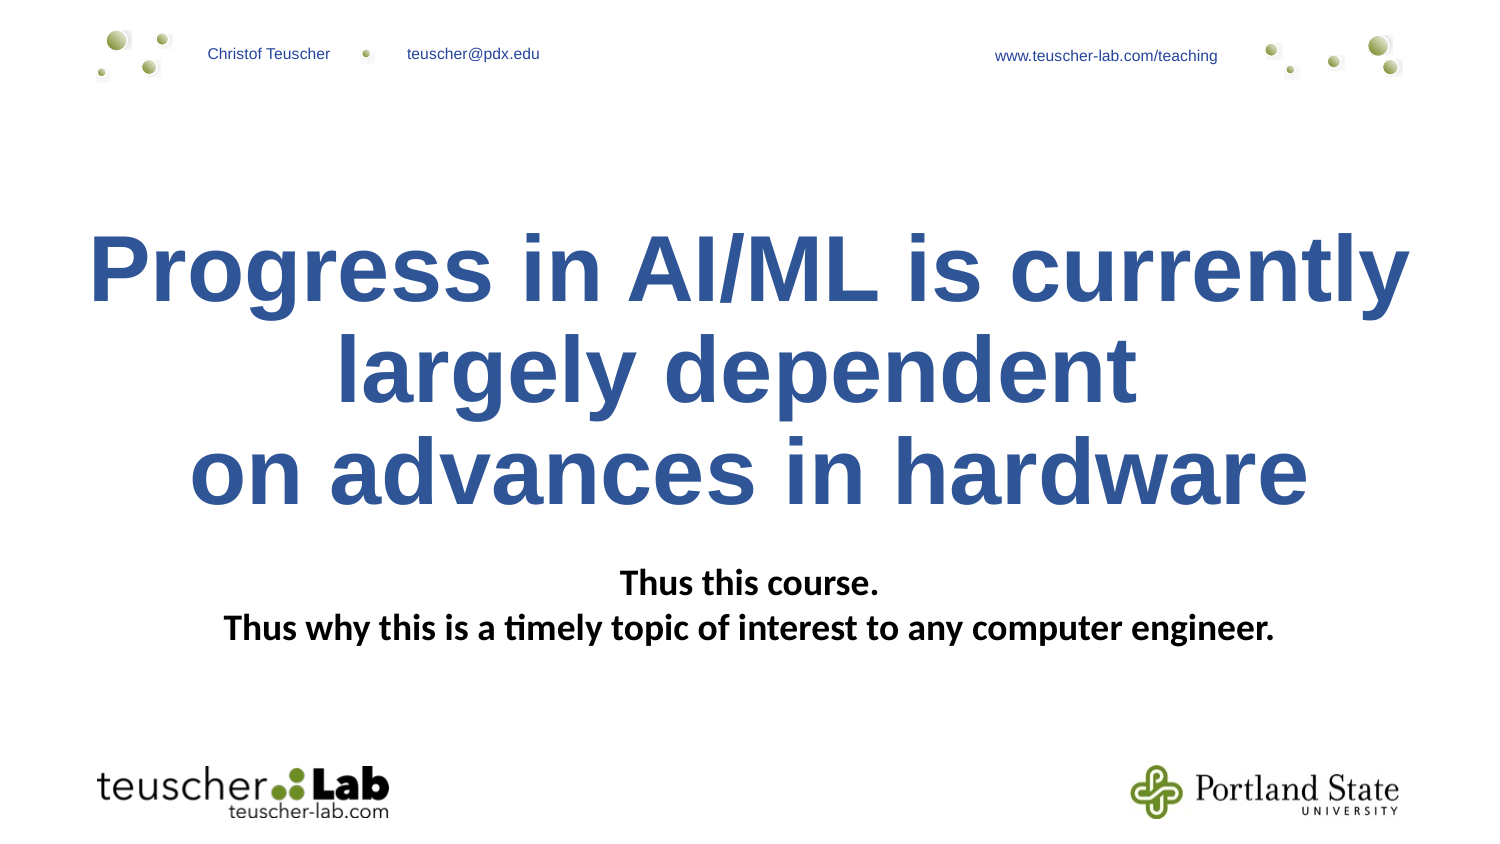

Progress in AI/ML is currently largely dependent
on advances in hardware
Thus this course.
Thus why this is a timely topic of interest to any computer engineer.